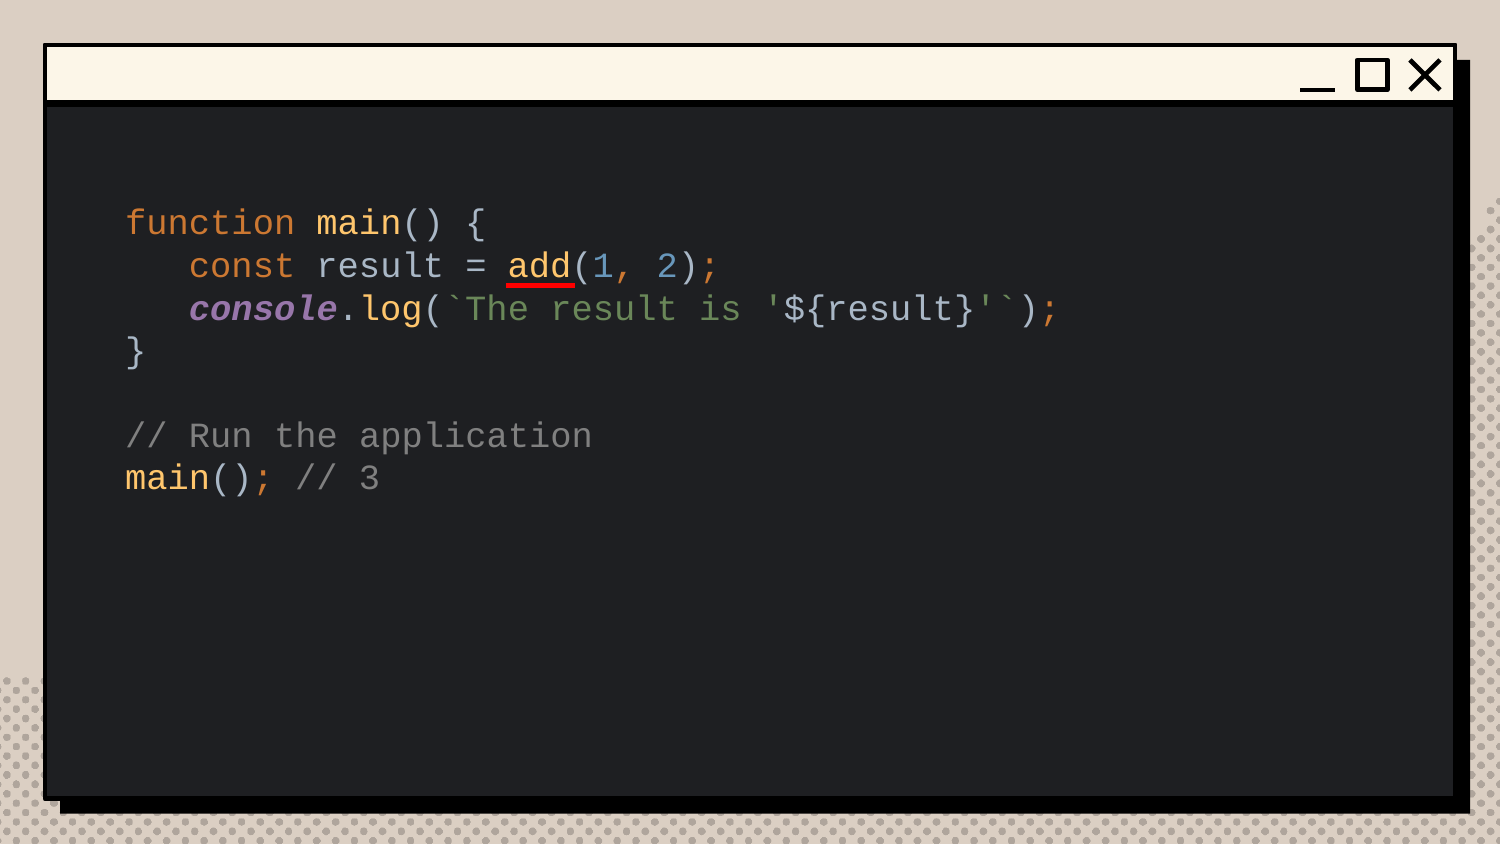

function main() {
   const result = add(1, 2);
   console.log(`The result is '${result}'`);
}

// Run the application
main(); // 3